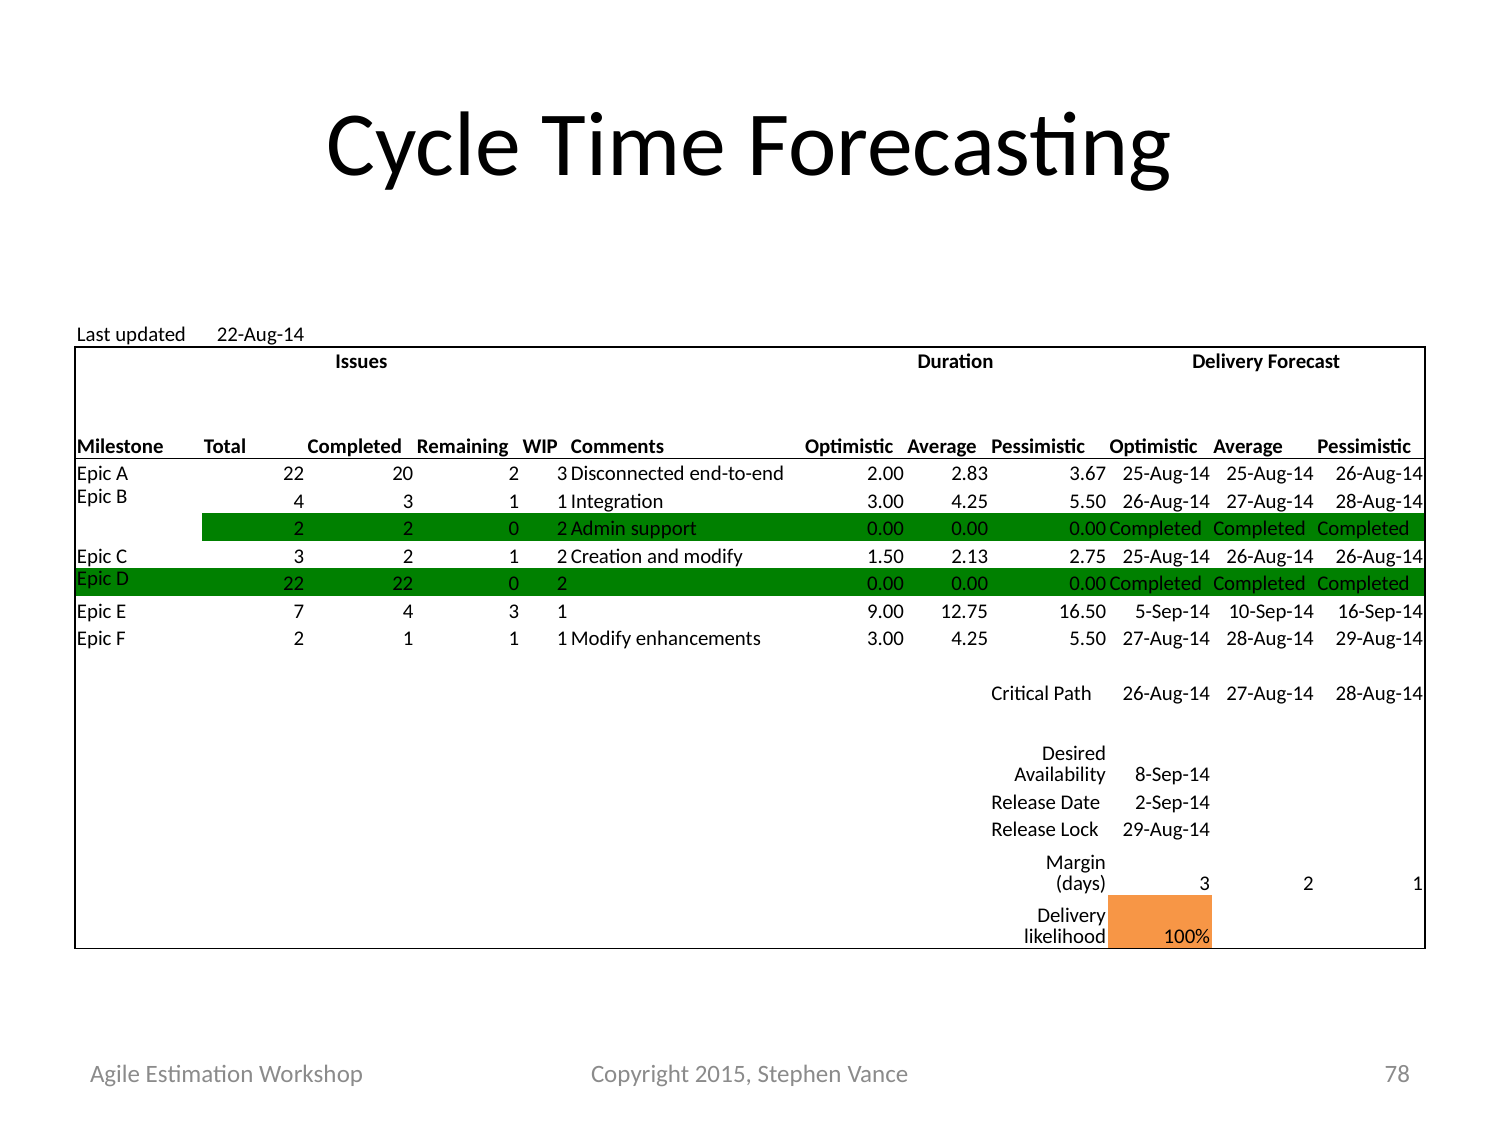

# Cycle Time Forecasting
| Last updated | 22-Aug-14 |  |  |  |  |  |  |  |  |  |  |
| --- | --- | --- | --- | --- | --- | --- | --- | --- | --- | --- | --- |
|  | Issues |  |  |  |  | Duration |  |  | Delivery Forecast |  |  |
| Milestone | Total | Completed | Remaining | WIP | Comments | Optimistic | Average | Pessimistic | Optimistic | Average | Pessimistic |
| Epic A | 22 | 20 | 2 | 3 | Disconnected end-to-end | 2.00 | 2.83 | 3.67 | 25-Aug-14 | 25-Aug-14 | 26-Aug-14 |
| Epic B | 4 | 3 | 1 | 1 | Integration | 3.00 | 4.25 | 5.50 | 26-Aug-14 | 27-Aug-14 | 28-Aug-14 |
|  | 2 | 2 | 0 | 2 | Admin support | 0.00 | 0.00 | 0.00 | Completed | Completed | Completed |
| Epic C | 3 | 2 | 1 | 2 | Creation and modify | 1.50 | 2.13 | 2.75 | 25-Aug-14 | 26-Aug-14 | 26-Aug-14 |
| Epic D | 22 | 22 | 0 | 2 |  | 0.00 | 0.00 | 0.00 | Completed | Completed | Completed |
| Epic E | 7 | 4 | 3 | 1 |  | 9.00 | 12.75 | 16.50 | 5-Sep-14 | 10-Sep-14 | 16-Sep-14 |
| Epic F | 2 | 1 | 1 | 1 | Modify enhancements | 3.00 | 4.25 | 5.50 | 27-Aug-14 | 28-Aug-14 | 29-Aug-14 |
|  |  |  |  |  |  |  |  |  |  |  |  |
|  |  |  |  |  |  |  |  | Critical Path | 26-Aug-14 | 27-Aug-14 | 28-Aug-14 |
|  |  |  |  |  |  |  |  |  |  |  |  |
|  |  |  |  |  |  |  |  | Desired Availability | 8-Sep-14 |  |  |
|  |  |  |  |  |  |  |  | Release Date | 2-Sep-14 |  |  |
|  |  |  |  |  |  |  |  | Release Lock | 29-Aug-14 |  |  |
|  |  |  |  |  |  |  |  | Margin (days) | 3 | 2 | 1 |
|  |  |  |  |  |  |  |  | Delivery likelihood | 100% |  |  |
Agile Estimation Workshop
Copyright 2015, Stephen Vance
78